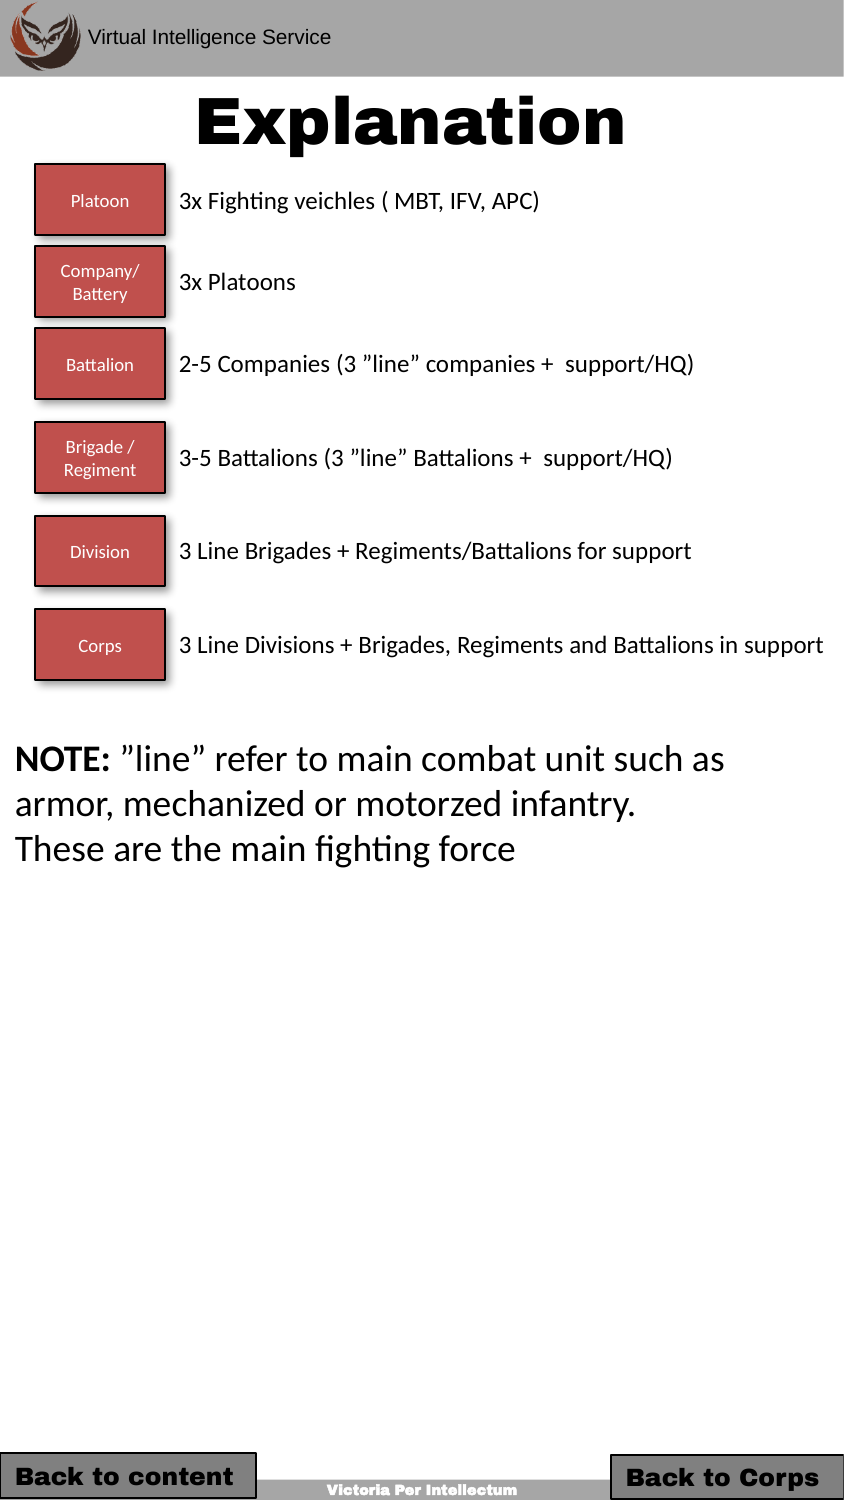

# Explanation
Platoon
3x Fighting veichles ( MBT, IFV, APC)
Company/ Battery
3x Platoons
Battalion
2-5 Companies (3 ”line” companies +  support/HQ)
Brigade / Regiment
3-5 Battalions (3 ”line” Battalions +  support/HQ)
Division
3 Line Brigades + Regiments/Battalions for support
Corps
3 Line Divisions + Brigades, Regiments and Battalions in support
NOTE: ”line” refer to main combat unit such as armor, mechanized or motorzed infantry.
These are the main fighting force
Back to content
Back to Corps